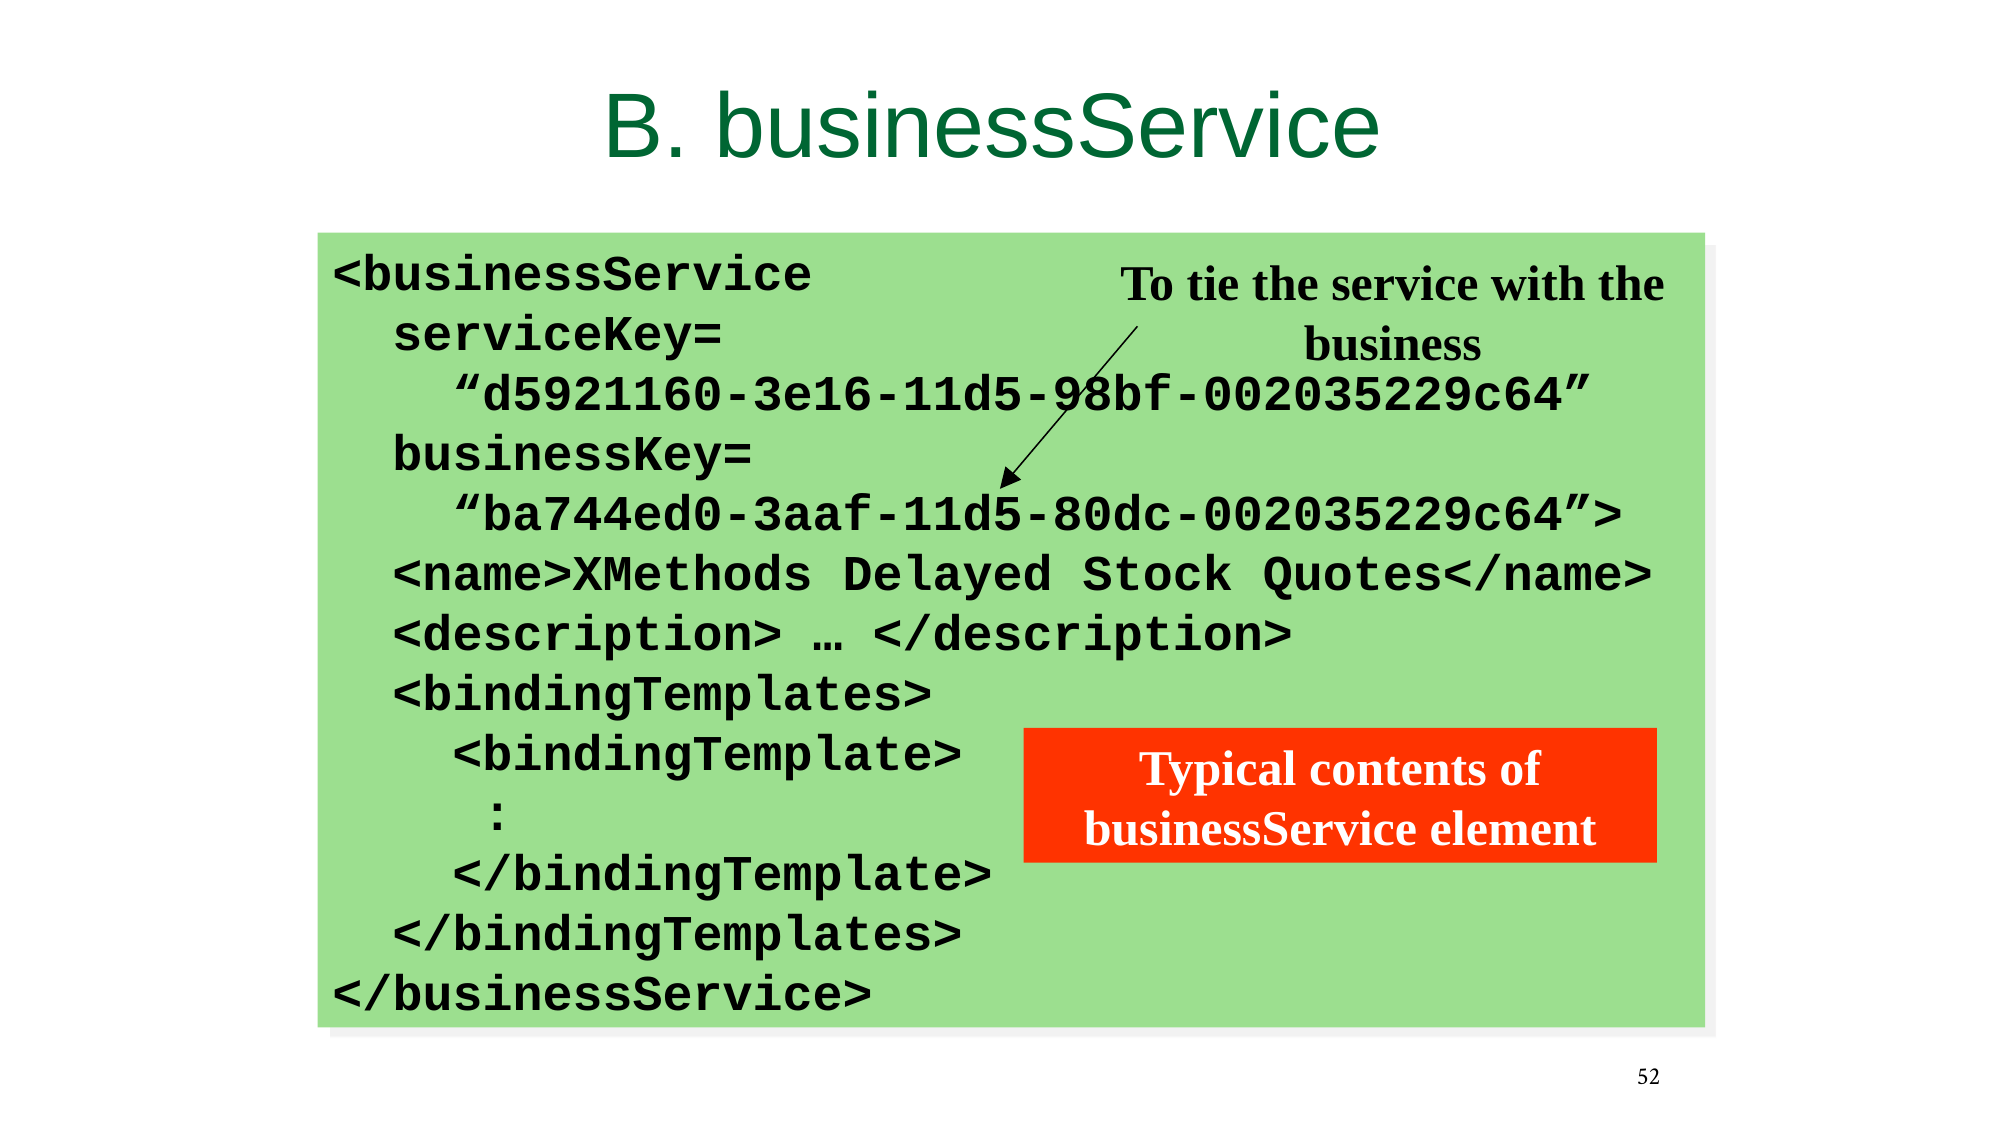

B. businessService
<businessService
  serviceKey=
    “d5921160-3e16-11d5-98bf-002035229c64”
  businessKey=
    “ba744ed0-3aaf-11d5-80dc-002035229c64”>
  <name>XMethods Delayed Stock Quotes</name>
  <description> … </description>
  <bindingTemplates>
    <bindingTemplate>
    	:
    </bindingTemplate>
  </bindingTemplates>
</businessService>
To tie the service with the business

Typical contents of businessService element
52